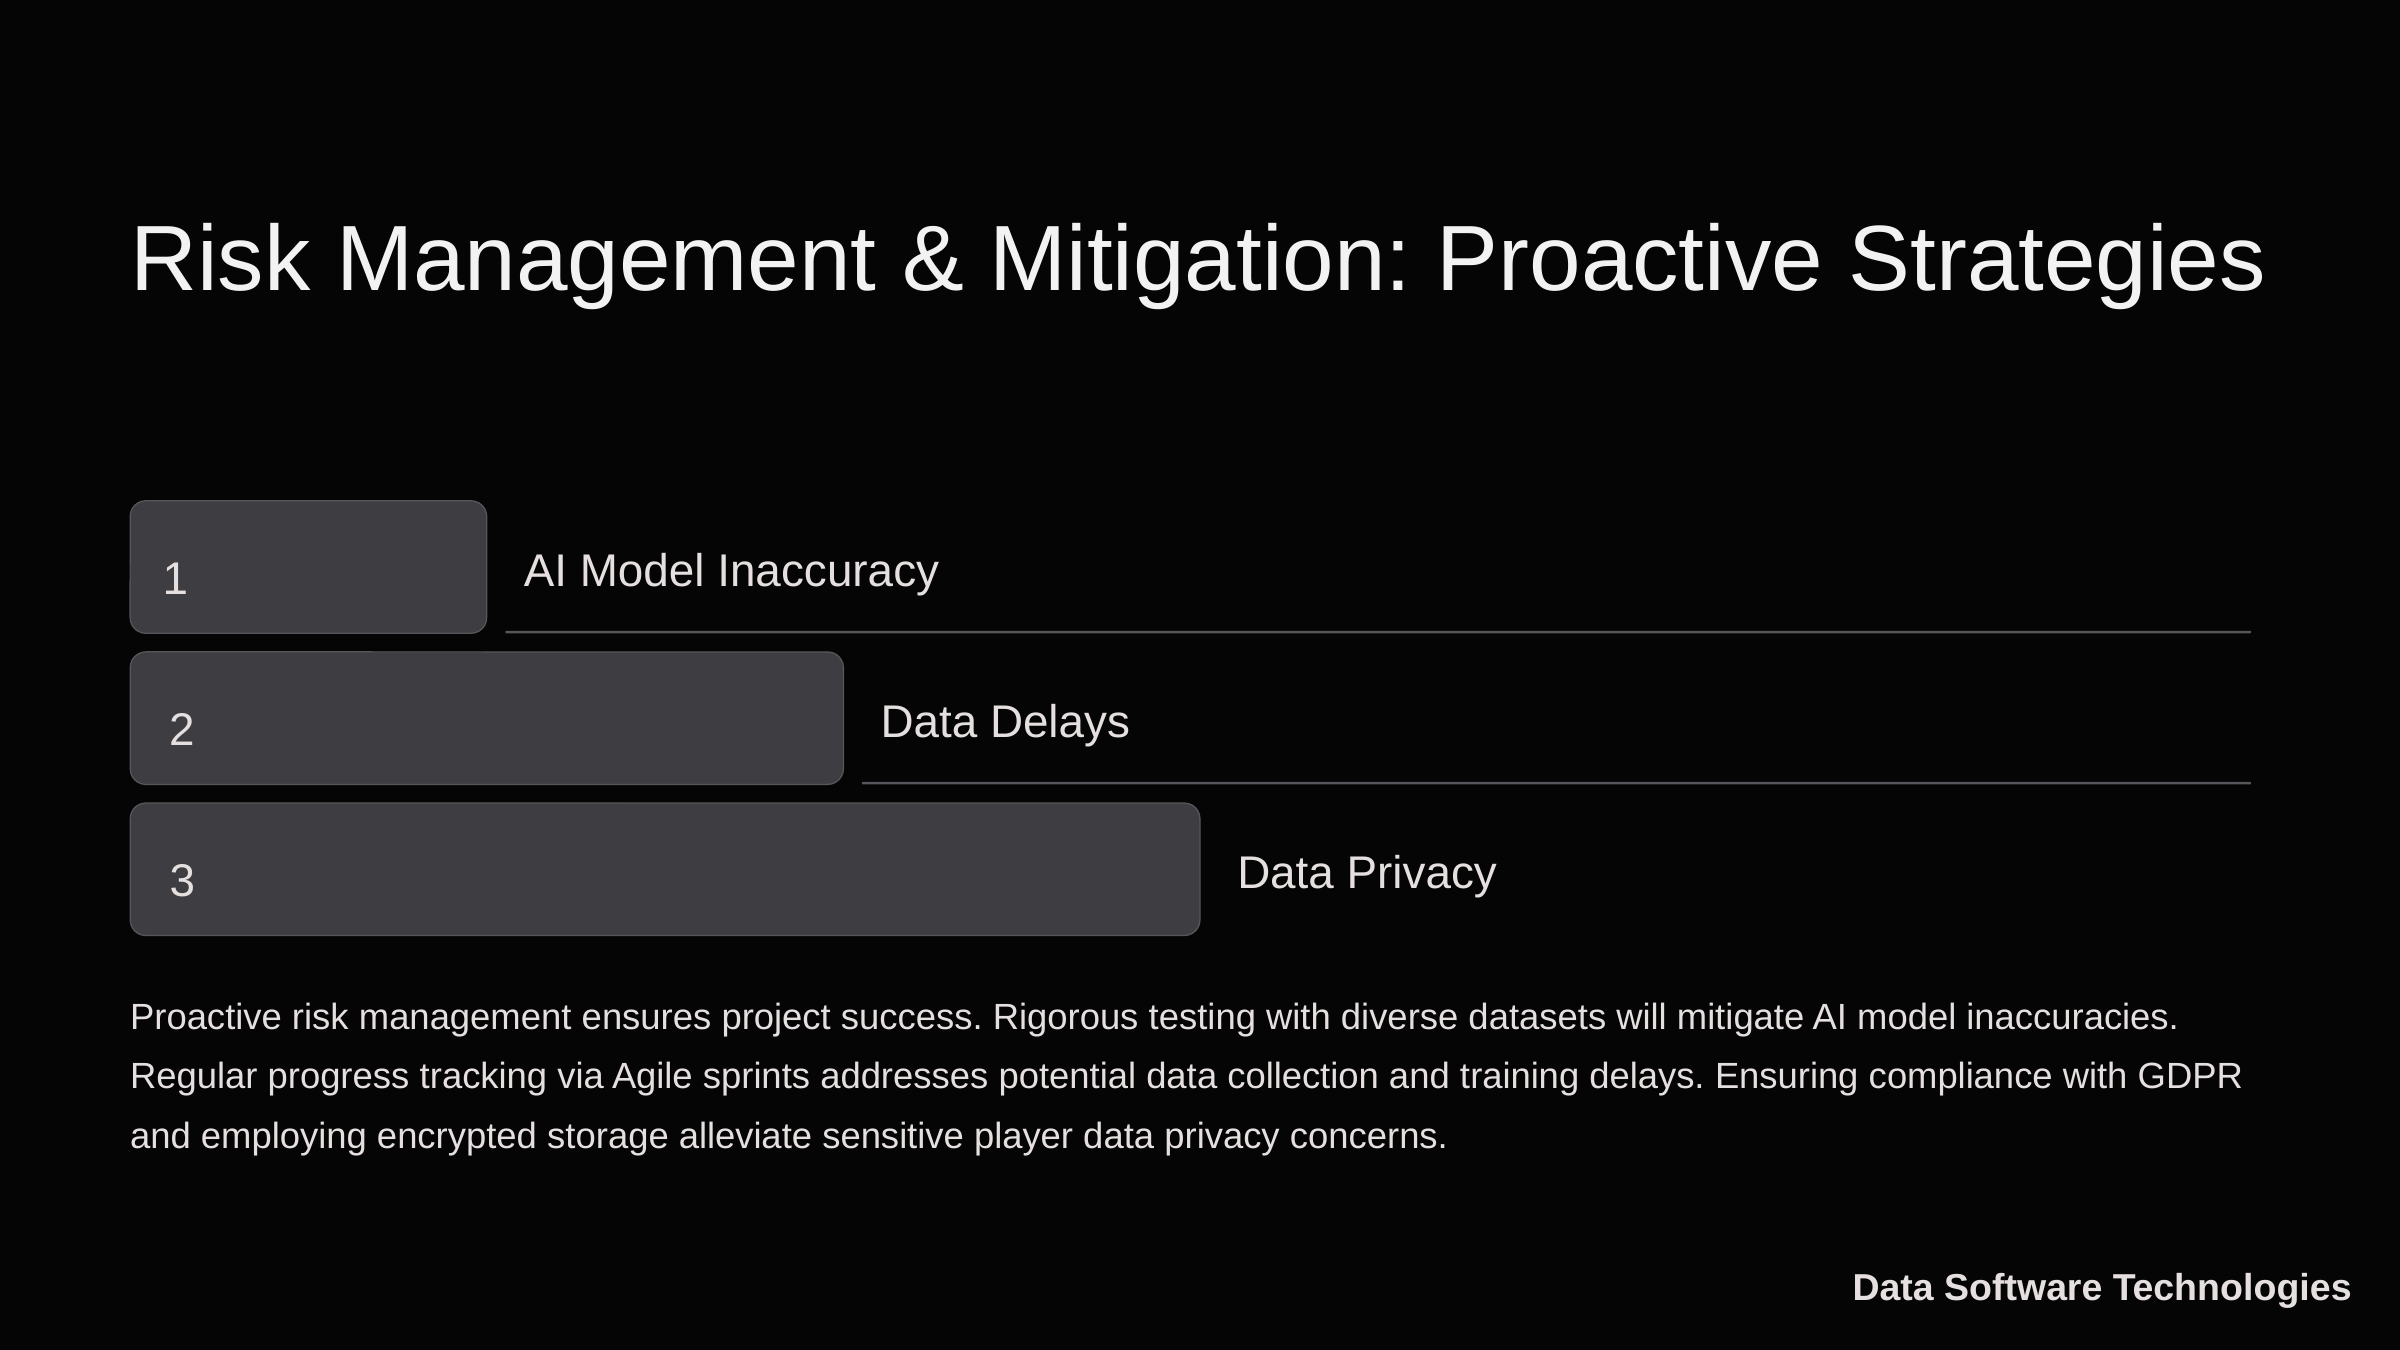

Risk Management & Mitigation: Proactive Strategies

1
AI Model Inaccuracy

2
Data Delays

3
Data Privacy
Proactive risk management ensures project success. Rigorous testing with diverse datasets will mitigate AI model inaccuracies. Regular progress tracking via Agile sprints addresses potential data collection and training delays. Ensuring compliance with GDPR and employing encrypted storage alleviate sensitive player data privacy concerns.
Data Software Technologies